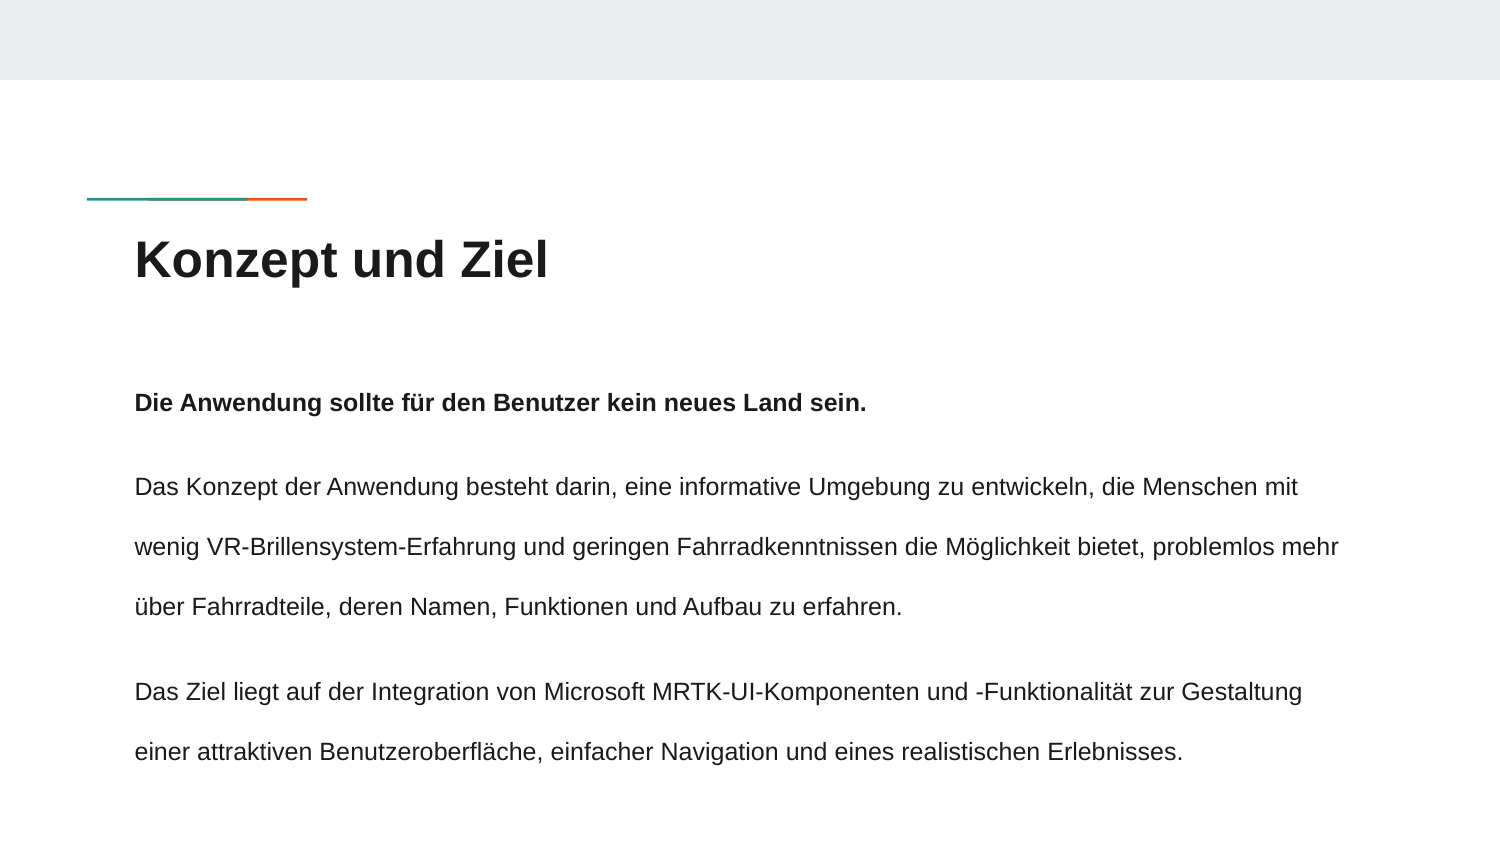

# Konzept und Ziel
Die Anwendung sollte für den Benutzer kein neues Land sein.
Das Konzept der Anwendung besteht darin, eine informative Umgebung zu entwickeln, die Menschen mit wenig VR-Brillensystem-Erfahrung und geringen Fahrradkenntnissen die Möglichkeit bietet, problemlos mehr über Fahrradteile, deren Namen, Funktionen und Aufbau zu erfahren.
Das Ziel liegt auf der Integration von Microsoft MRTK-UI-Komponenten und -Funktionalität zur Gestaltung einer attraktiven Benutzeroberfläche, einfacher Navigation und eines realistischen Erlebnisses.